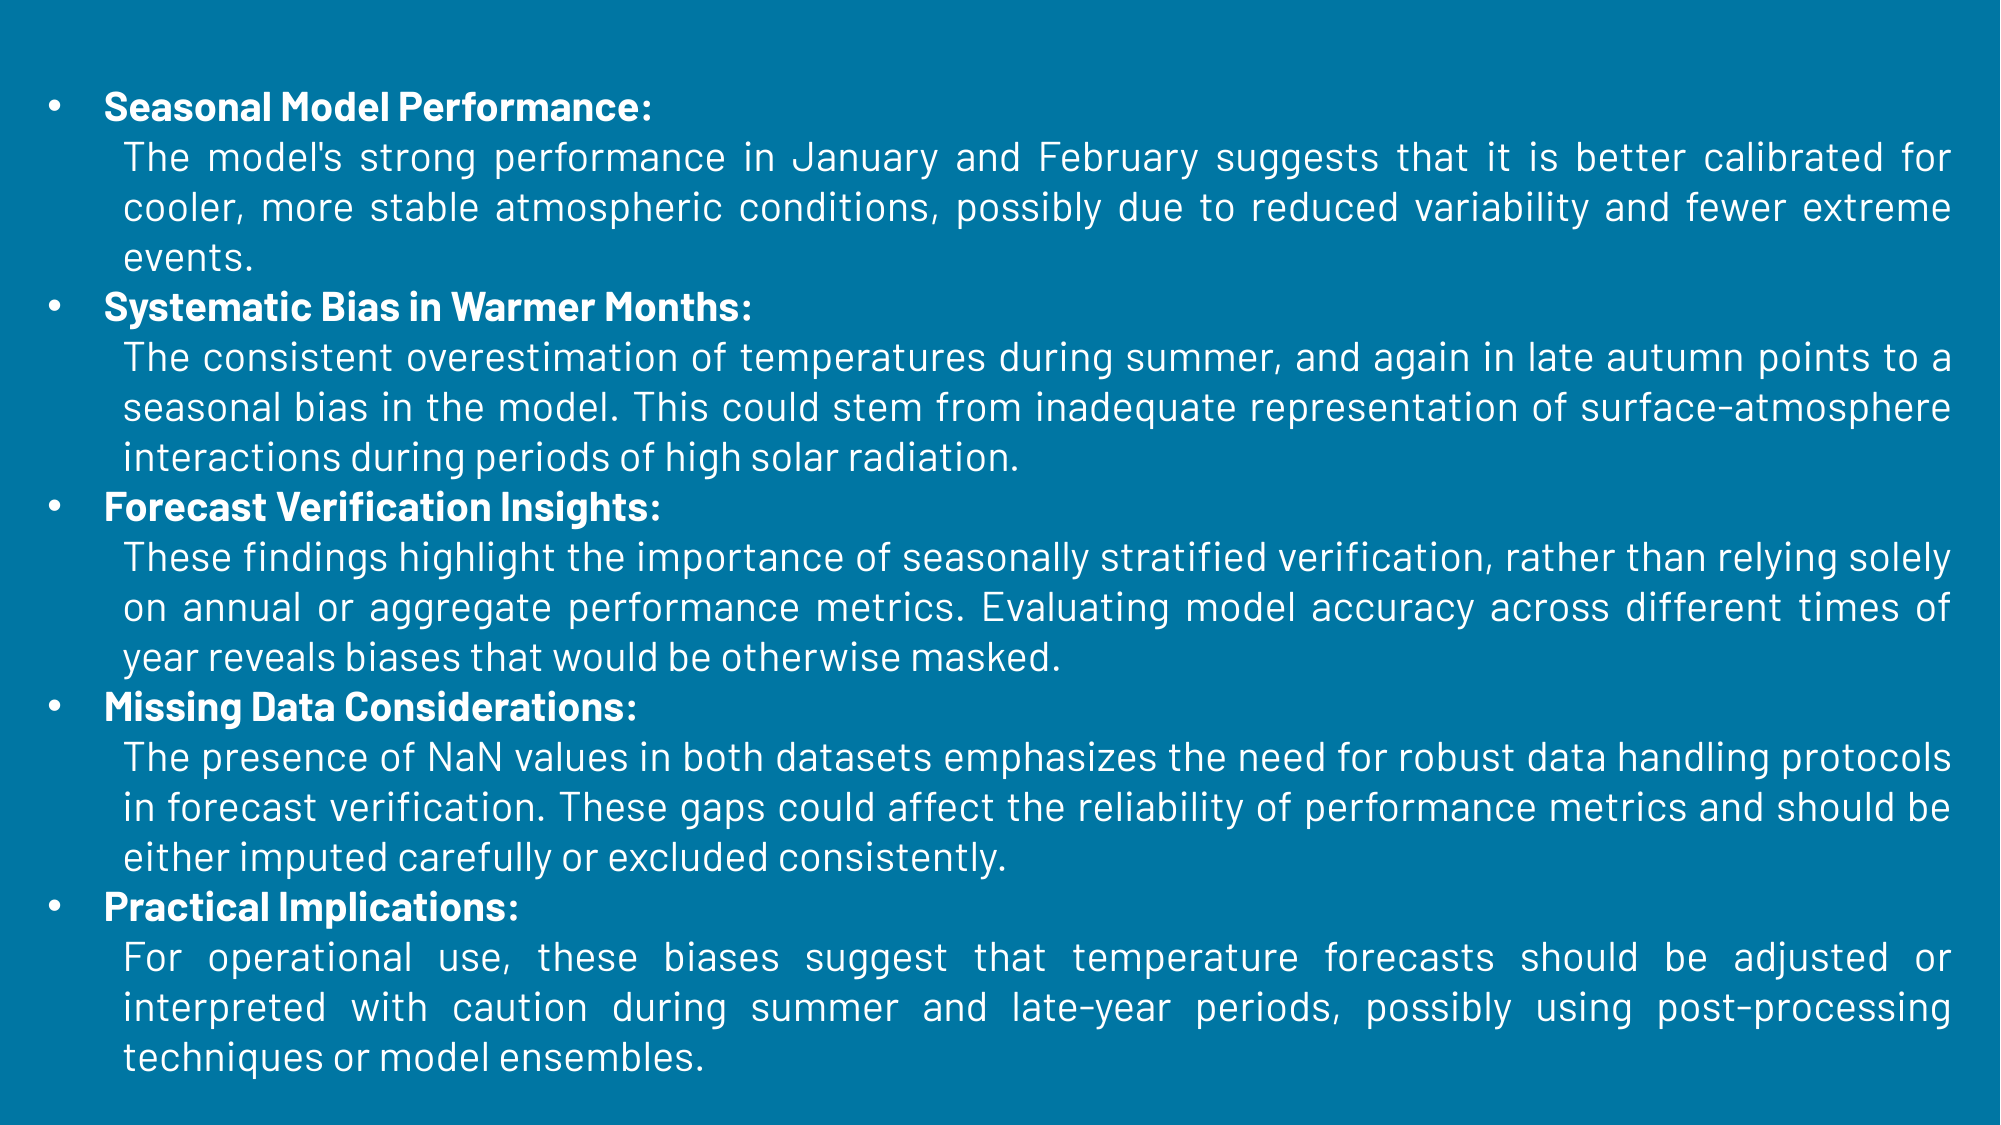

Seasonal Model Performance:
The model's strong performance in January and February suggests that it is better calibrated for cooler, more stable atmospheric conditions, possibly due to reduced variability and fewer extreme events.
Systematic Bias in Warmer Months:
The consistent overestimation of temperatures during summer, and again in late autumn points to a seasonal bias in the model. This could stem from inadequate representation of surface-atmosphere interactions during periods of high solar radiation.
Forecast Verification Insights:
These findings highlight the importance of seasonally stratified verification, rather than relying solely on annual or aggregate performance metrics. Evaluating model accuracy across different times of year reveals biases that would be otherwise masked.
Missing Data Considerations:
The presence of NaN values in both datasets emphasizes the need for robust data handling protocols in forecast verification. These gaps could affect the reliability of performance metrics and should be either imputed carefully or excluded consistently.
Practical Implications:
For operational use, these biases suggest that temperature forecasts should be adjusted or interpreted with caution during summer and late-year periods, possibly using post-processing techniques or model ensembles.